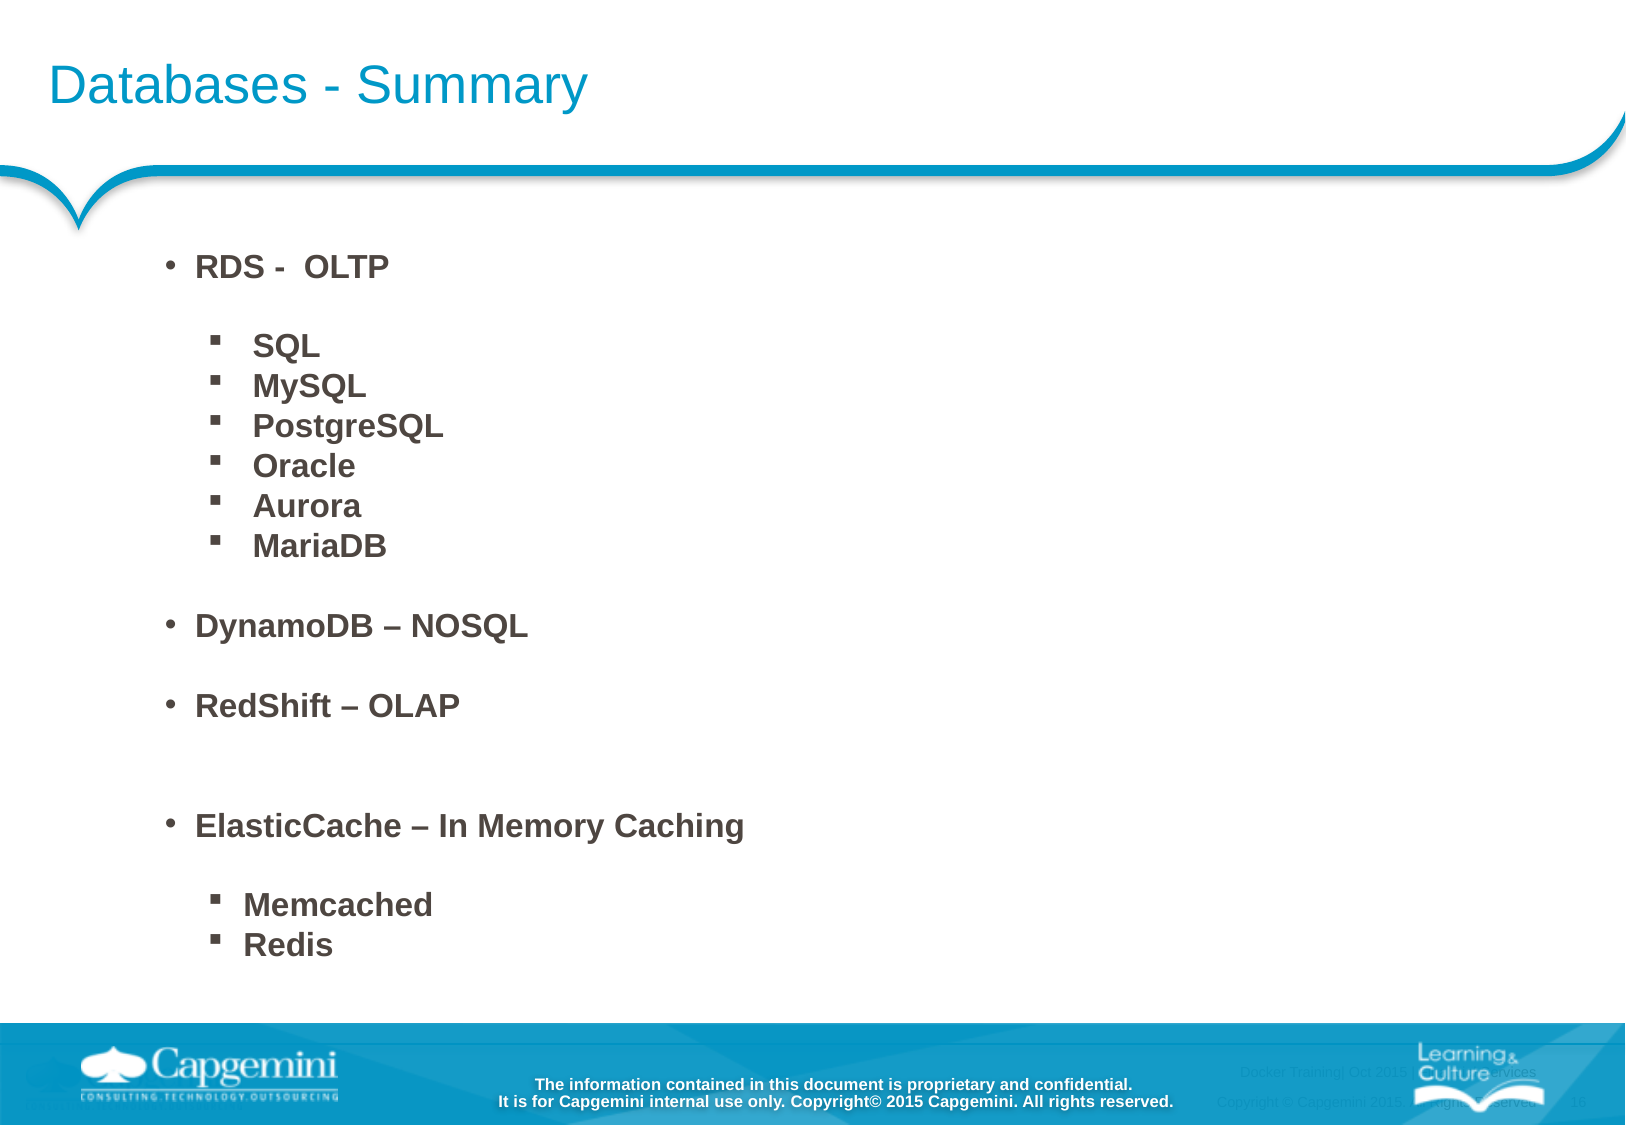

# Databases - Summary
  RDS -  OLTP

 SQL
 MySQL
 PostgreSQL
 Oracle
 Aurora
 MariaDB

  DynamoDB – NOSQL

  RedShift – OLAP

  ElasticCache – In Memory Caching

Memcached
Redis